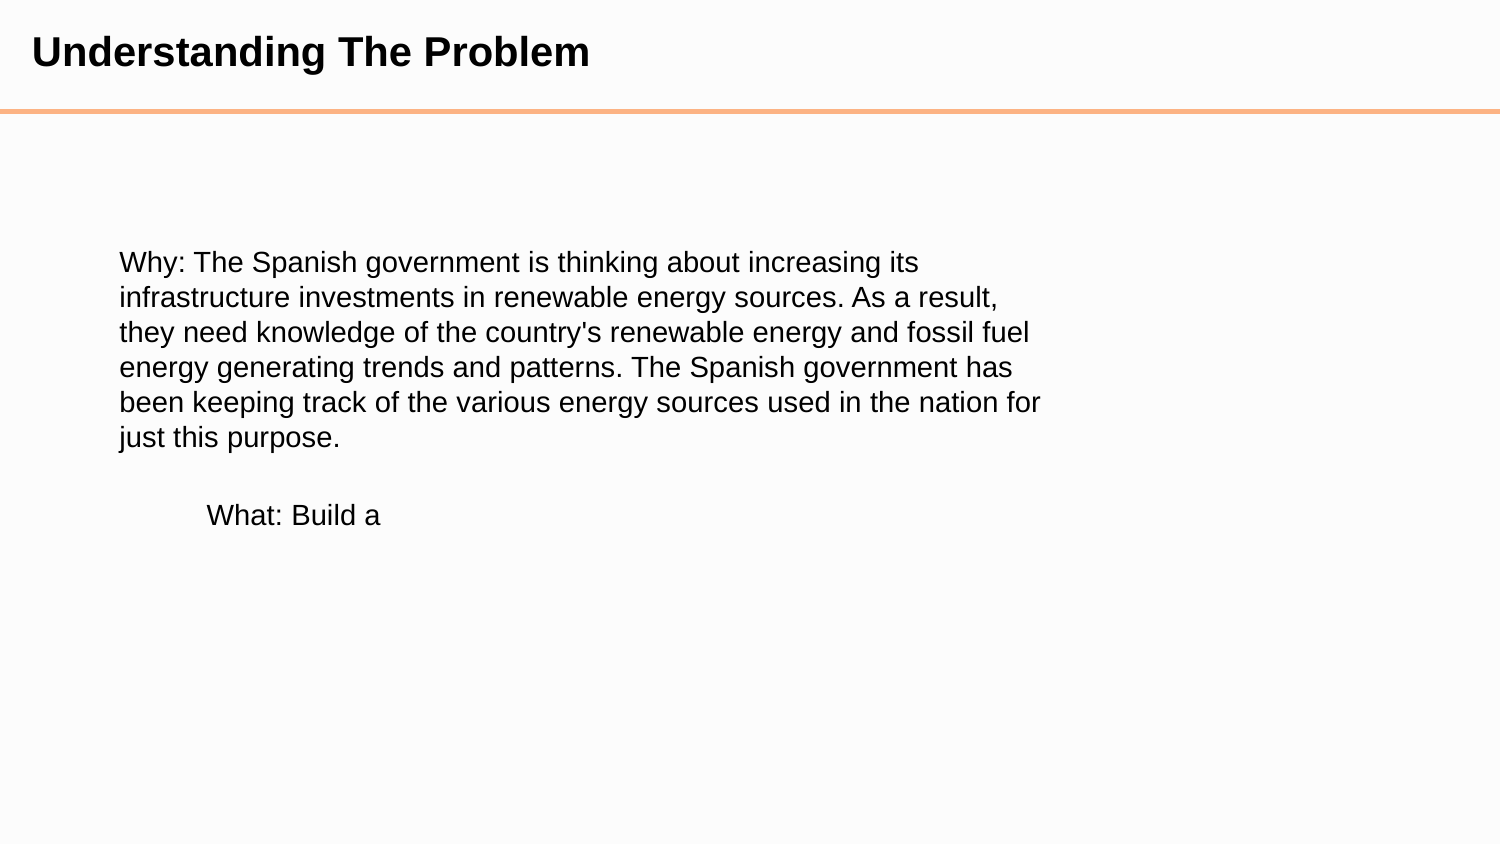

Understanding The Problem
Why: The Spanish government is thinking about increasing its infrastructure investments in renewable energy sources. As a result, they need knowledge of the country's renewable energy and fossil fuel energy generating trends and patterns. The Spanish government has been keeping track of the various energy sources used in the nation for just this purpose.
What: Build a